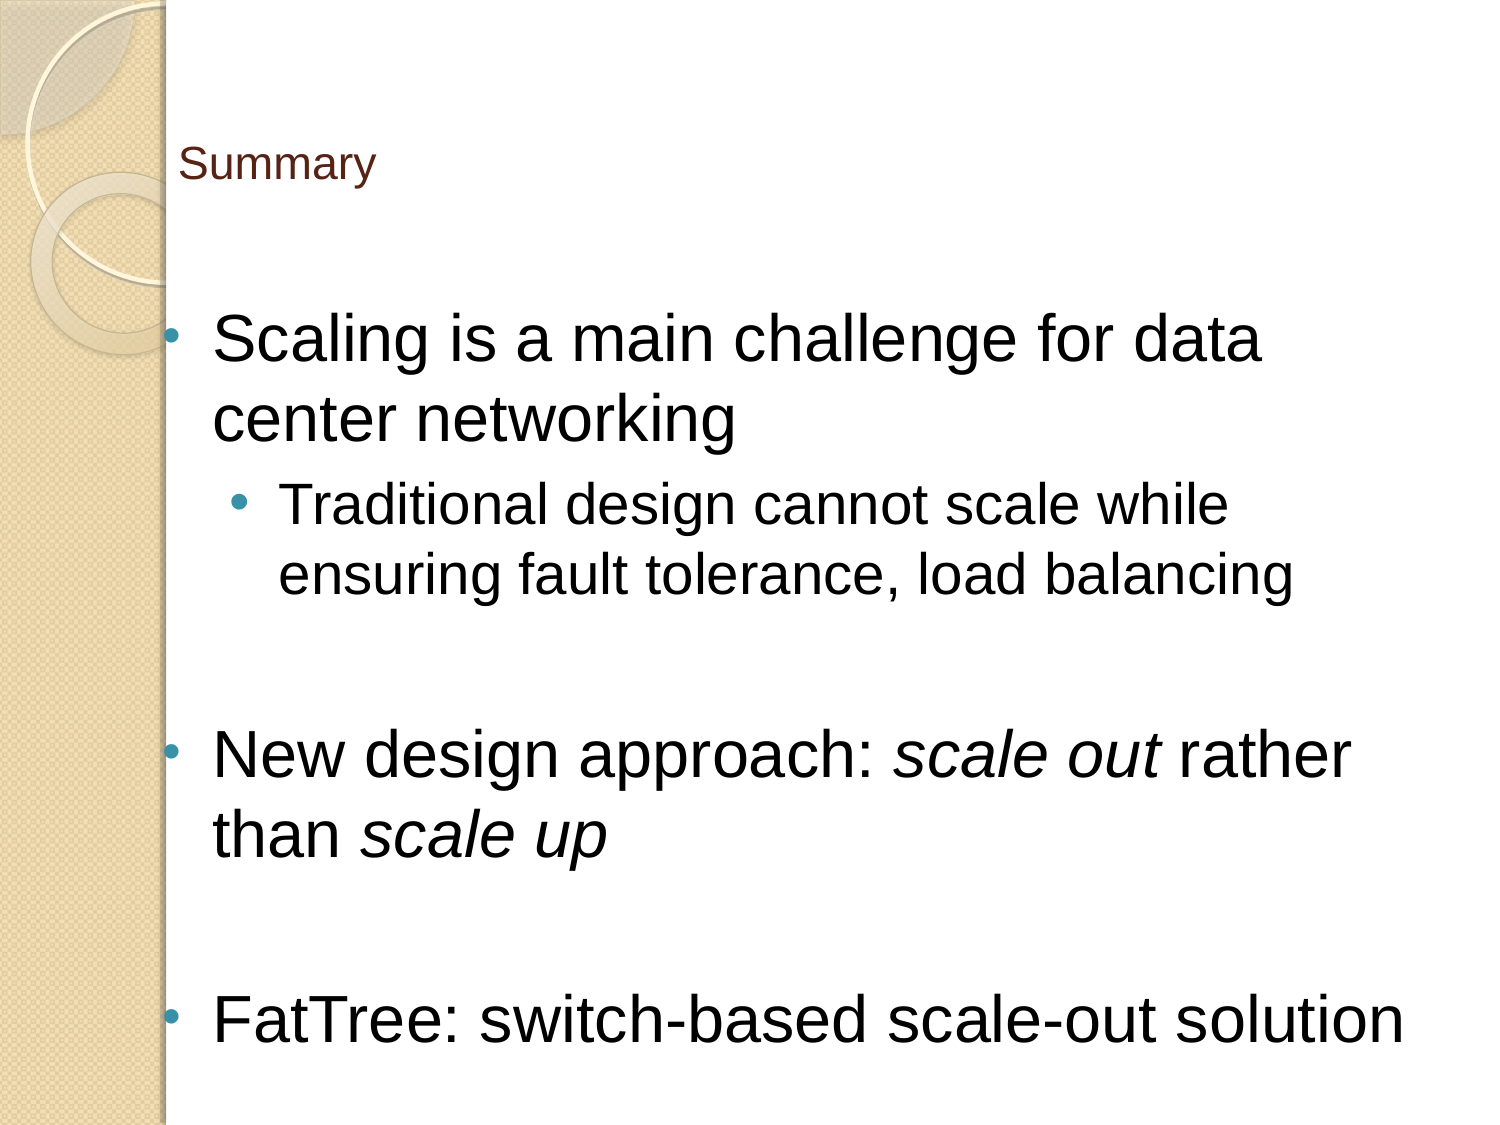

# Summary
Scaling is a main challenge for data center networking
Traditional design cannot scale while ensuring fault tolerance, load balancing

New design approach: scale out rather than scale up

FatTree: switch-based scale-out solution